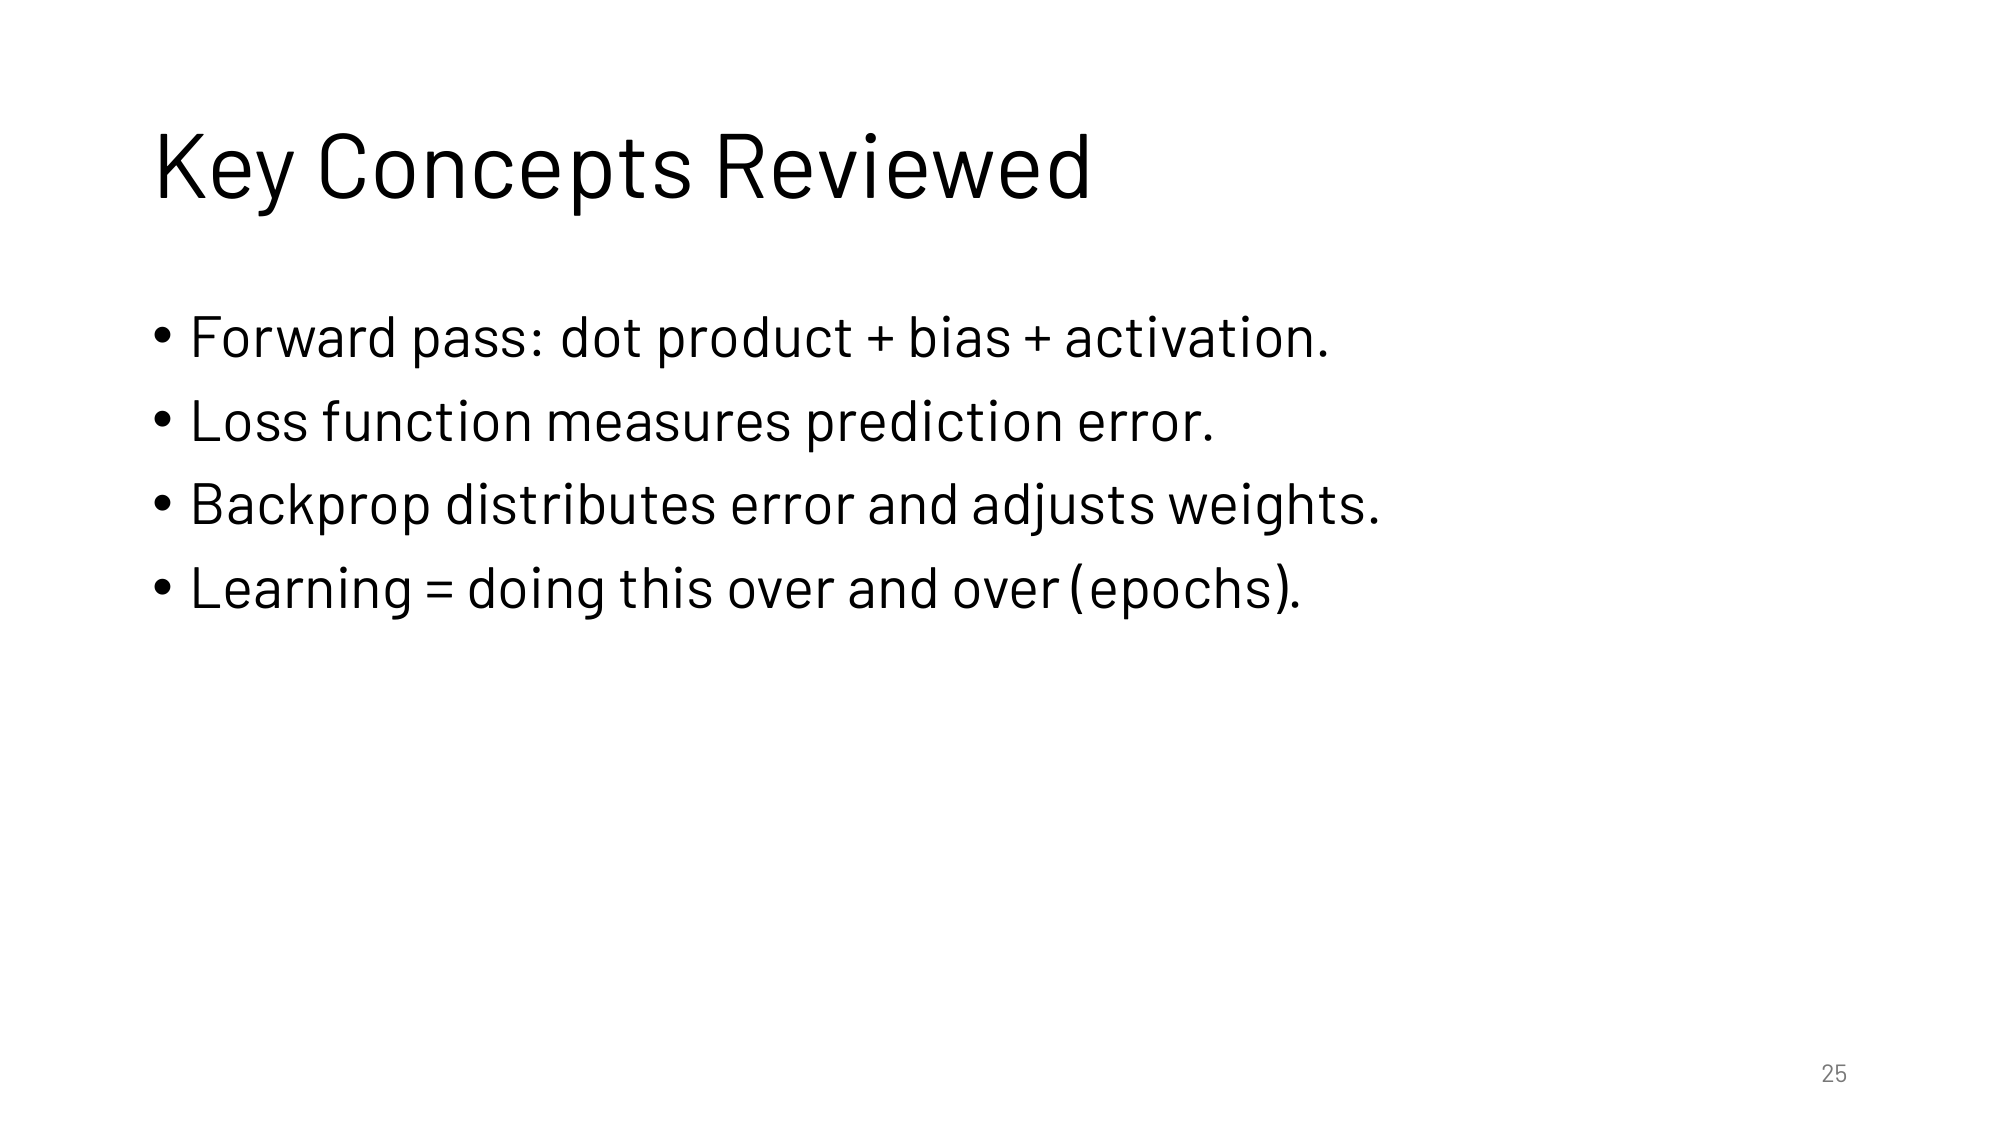

# Key Concepts Reviewed
Forward pass: dot product + bias + activation.
Loss function measures prediction error.
Backprop distributes error and adjusts weights.
Learning = doing this over and over (epochs).
25